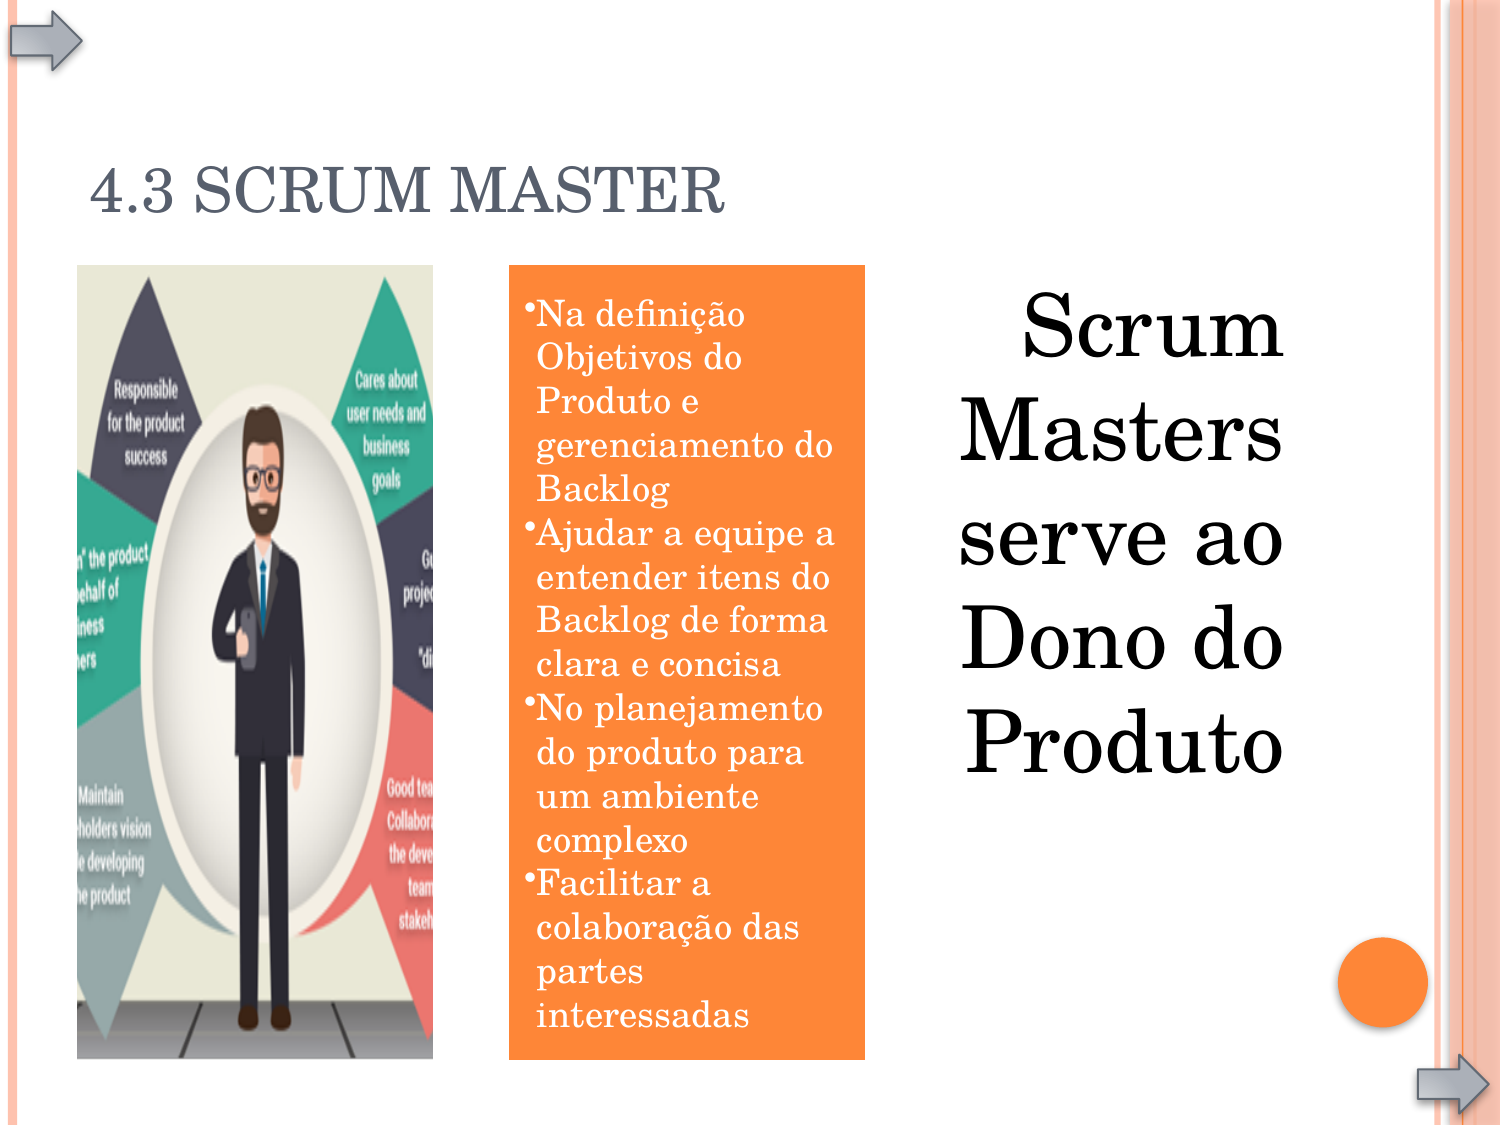

# 4.3 Scrum Master
Scrum Masters serve ao Dono do Produto
Na definição Objetivos do Produto e gerenciamento do Backlog
No planejamento do produto para um ambiente complexo
Facilitar a colaboração das partes interessadas
Ajudar a equipe a entender itens do Backlog de forma clara e concisa